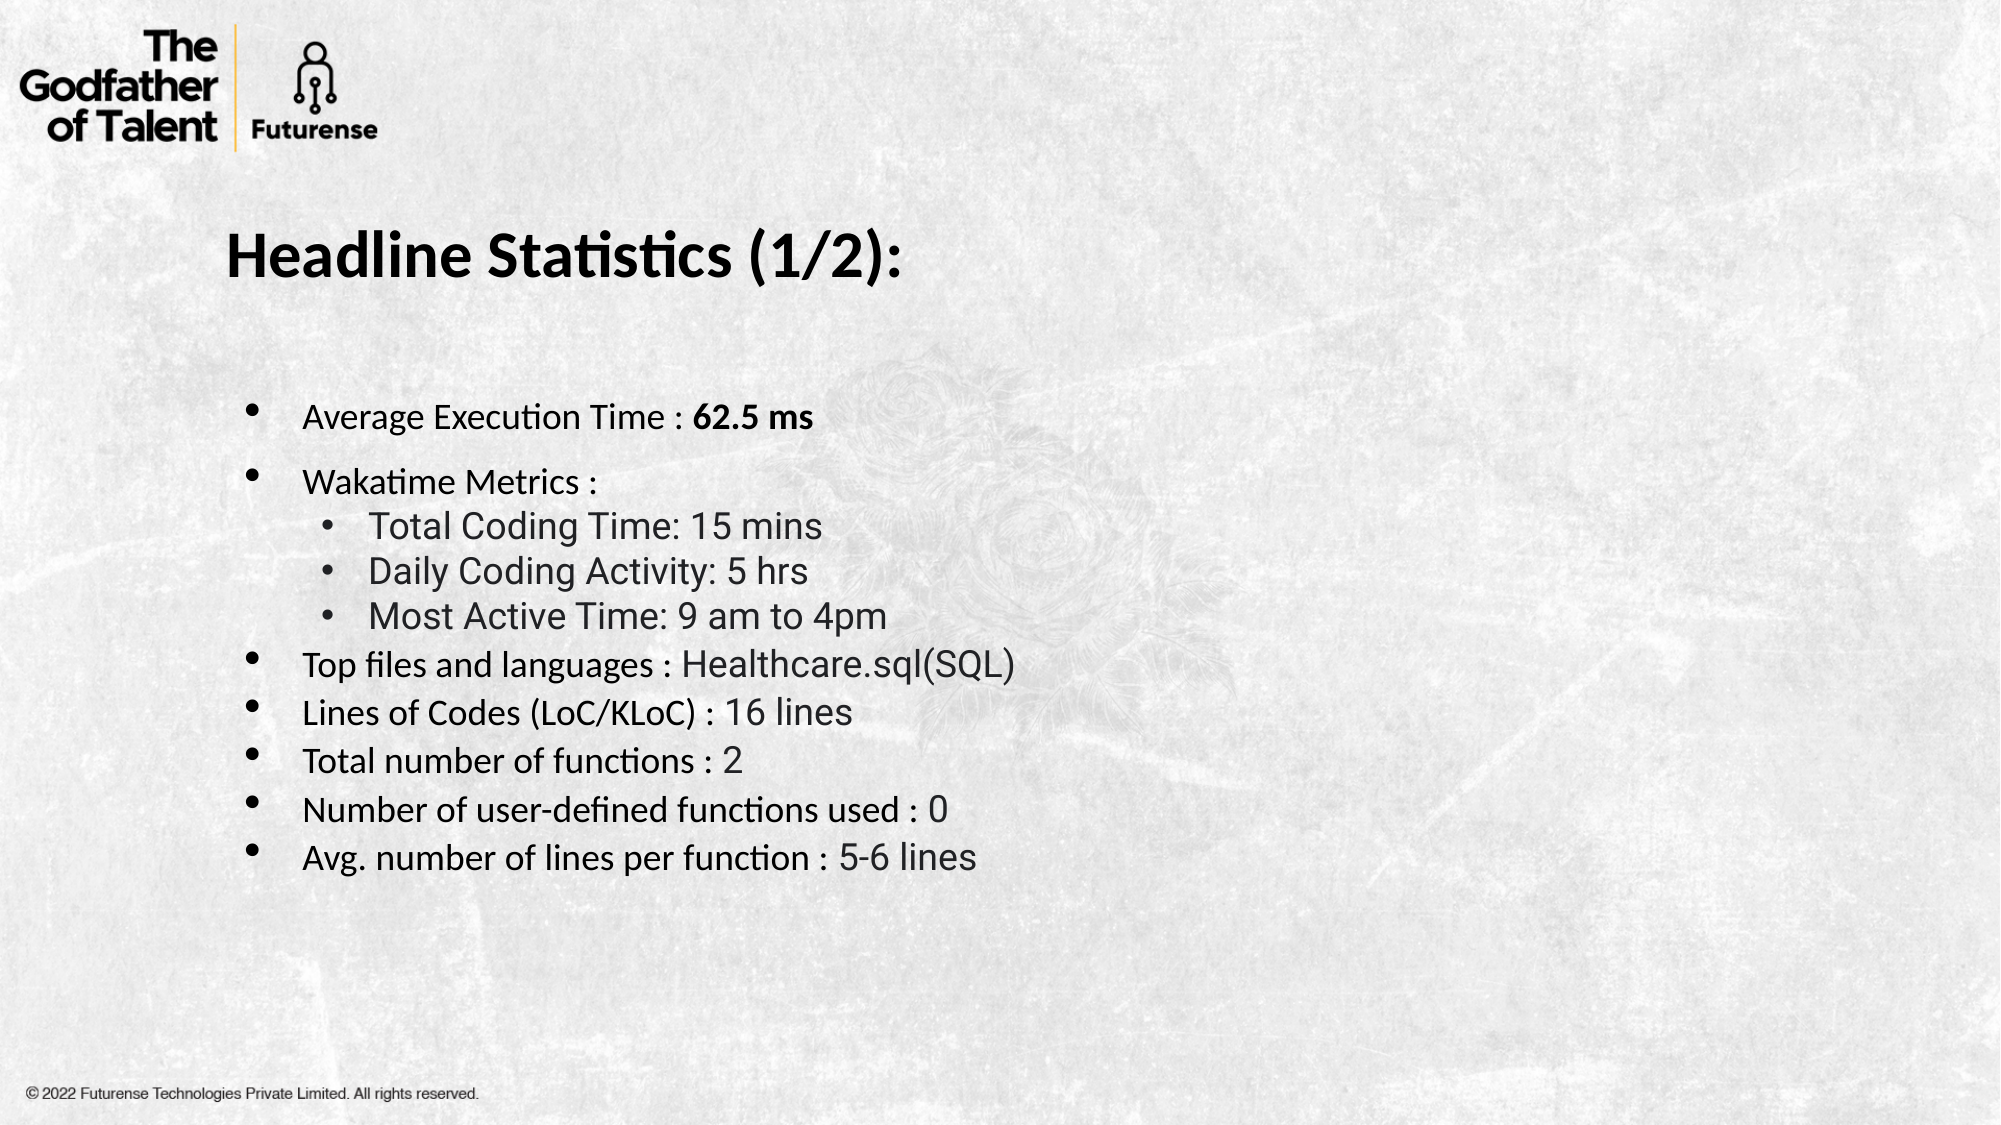

Headline Statistics (1/2):
Average Execution Time : 62.5 ms
Wakatime Metrics :
Total Coding Time: 15 mins​
Daily Coding Activity: 5 hrs​
Most Active Time: 9 am to 4pm
Top files and languages : Healthcare.sql(SQL)​
Lines of Codes (LoC/KLoC) : 16 lines​ ​
Total number of functions : 2
Number of user-defined functions used : 0​ ​
Avg. number of lines per function : 5-6 lines​